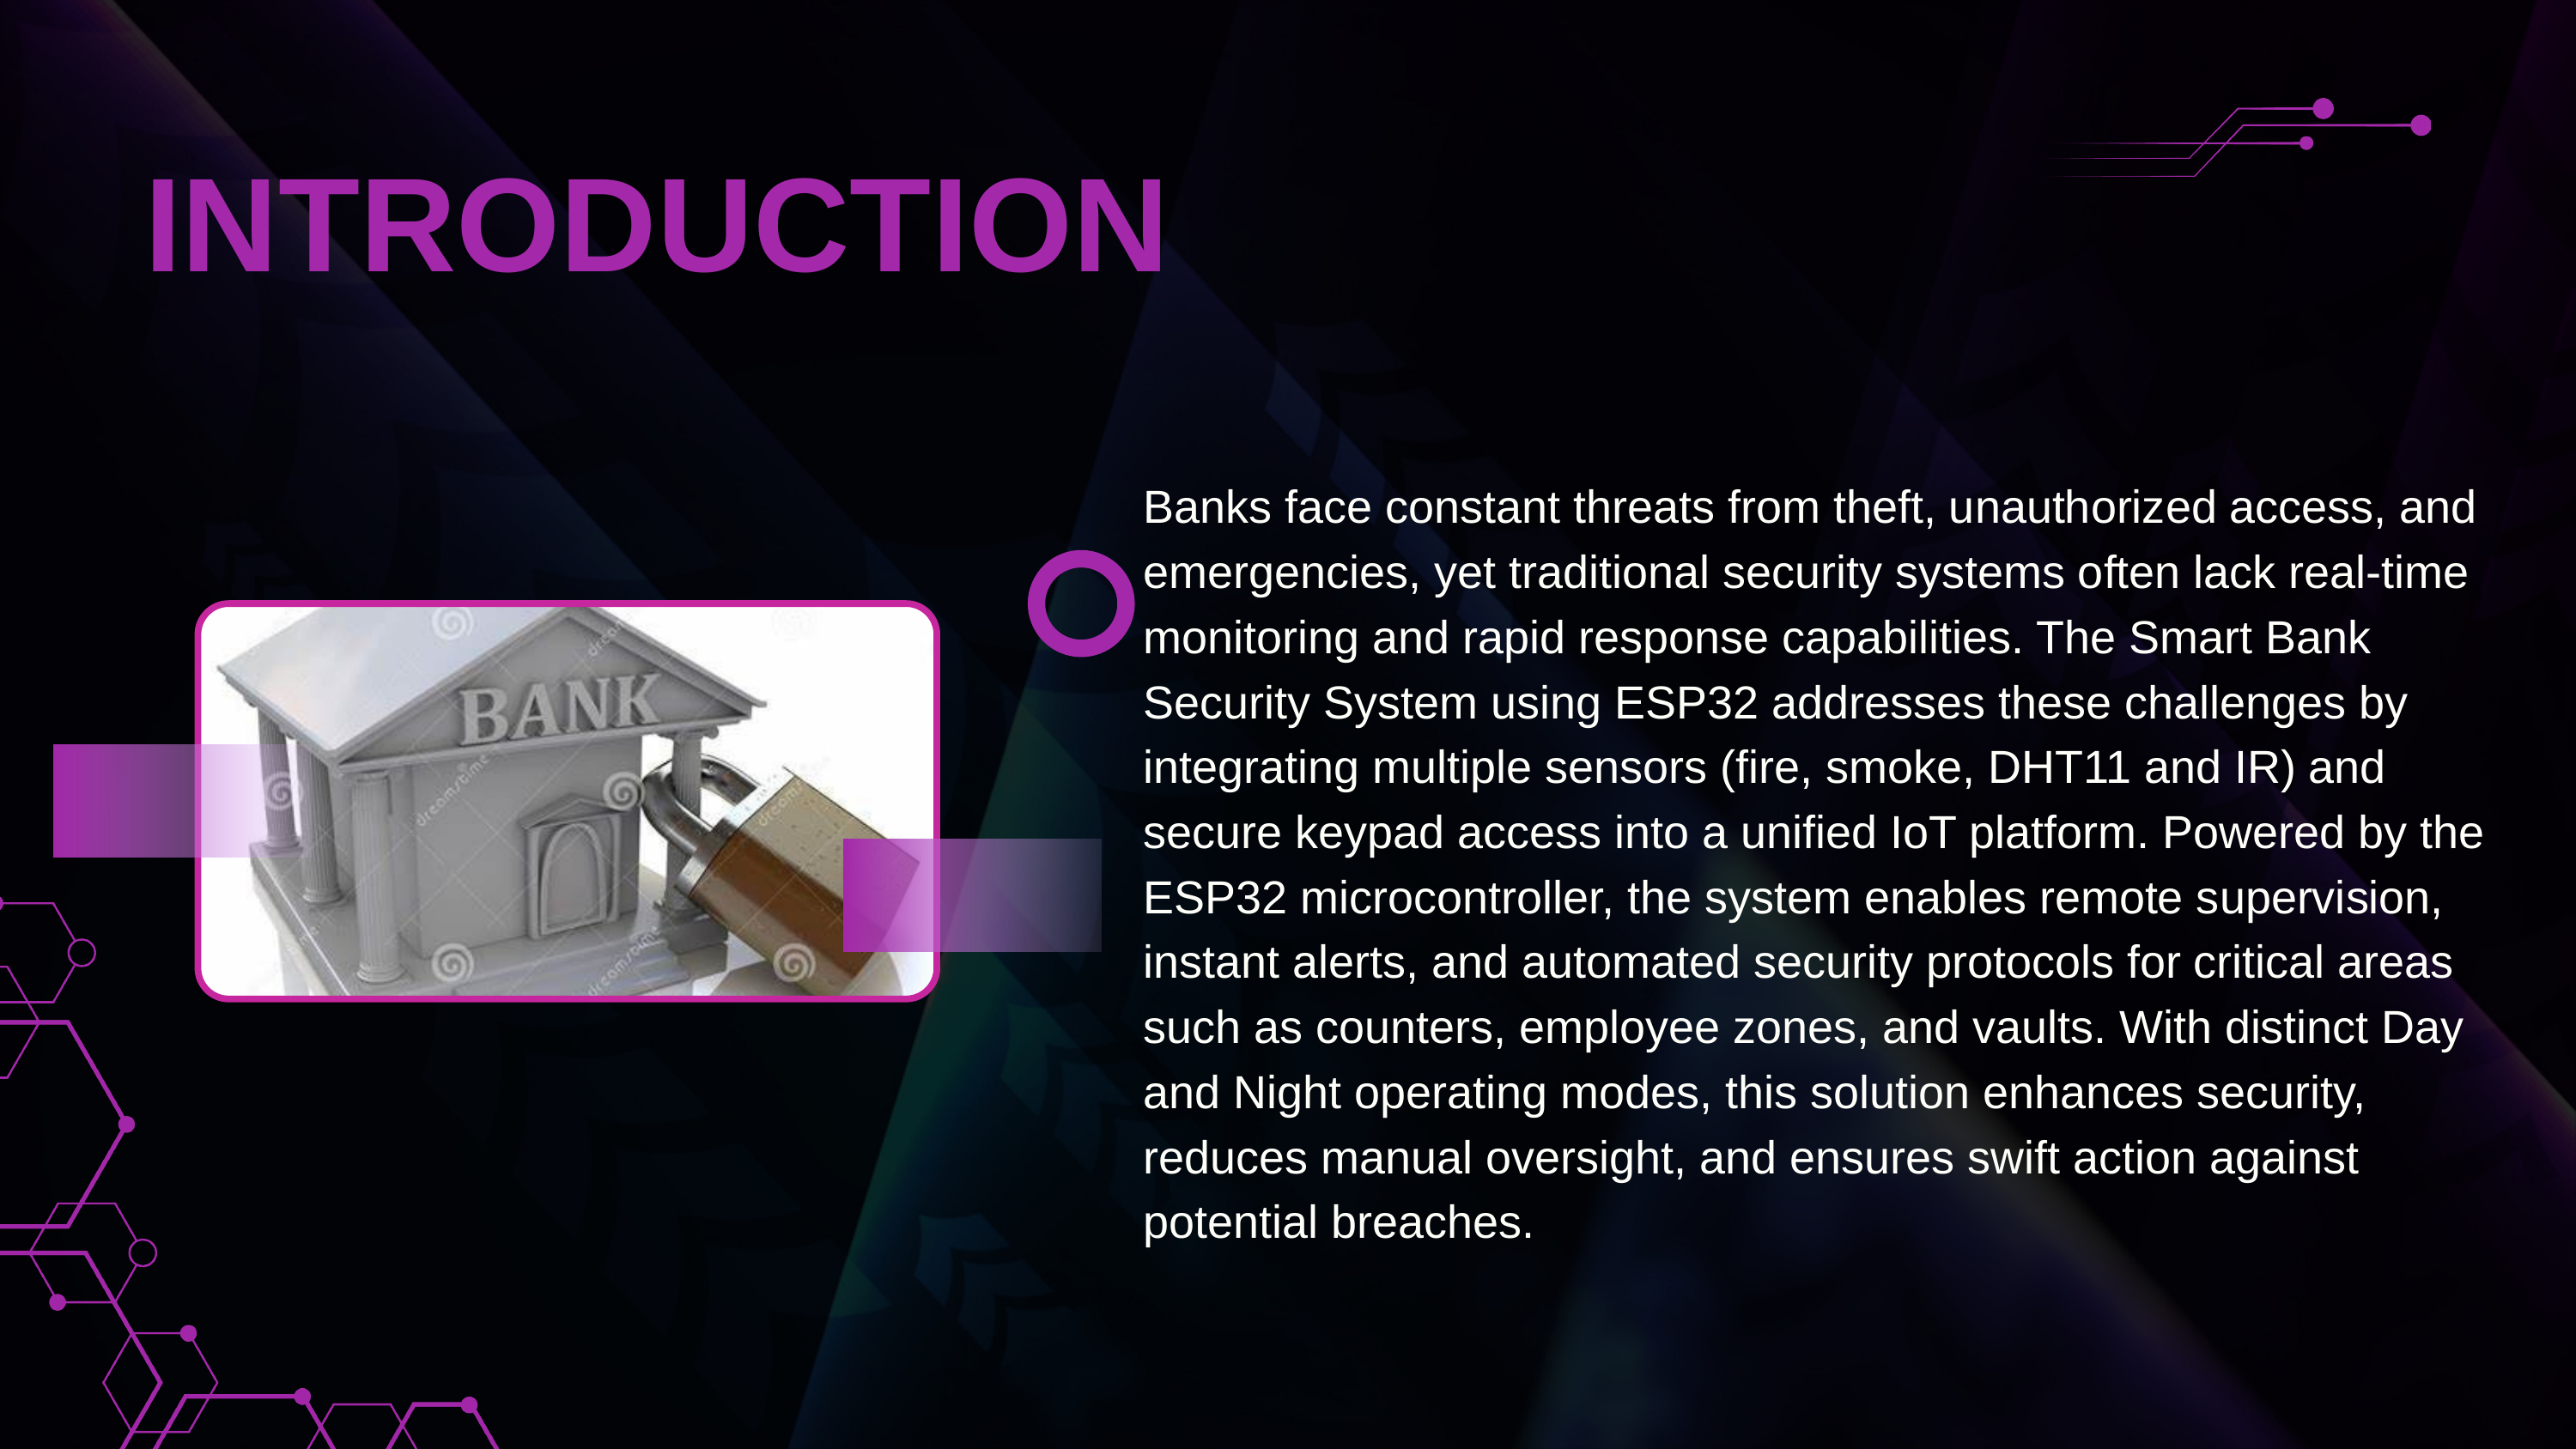

INTRODUCTION
Banks face constant threats from theft, unauthorized access, and emergencies, yet traditional security systems often lack real-time monitoring and rapid response capabilities. The Smart Bank Security System using ESP32 addresses these challenges by integrating multiple sensors (fire, smoke, DHT11 and IR) and secure keypad access into a unified IoT platform. Powered by the ESP32 microcontroller, the system enables remote supervision, instant alerts, and automated security protocols for critical areas such as counters, employee zones, and vaults. With distinct Day and Night operating modes, this solution enhances security, reduces manual oversight, and ensures swift action against potential breaches.